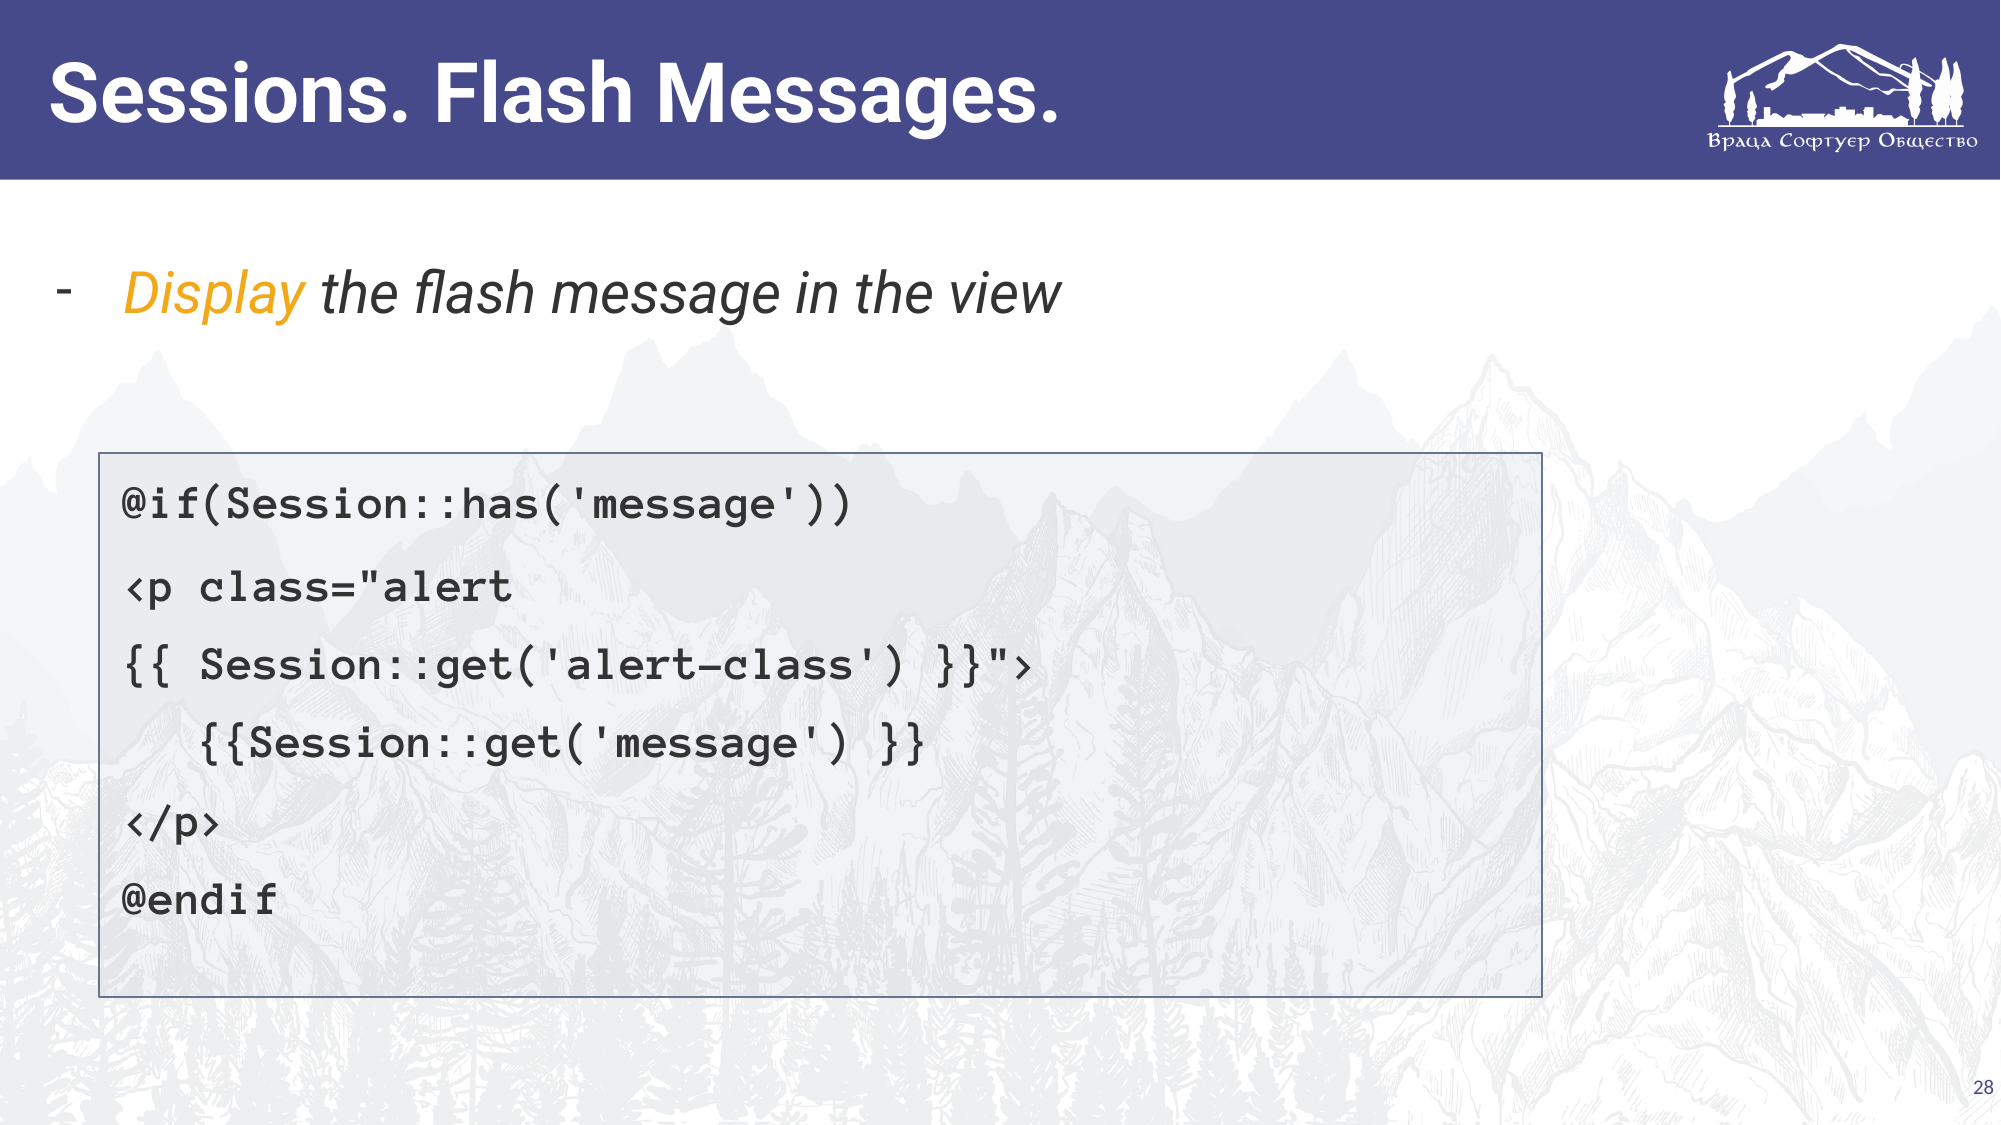

# Sessions. Flash Messages.
Display the flash message in the view

@if(Session::has('message'))
<p class="alert
{{ Session::get('alert-class') }}">
{{Session::get('message') }}
</p>
@endif

28